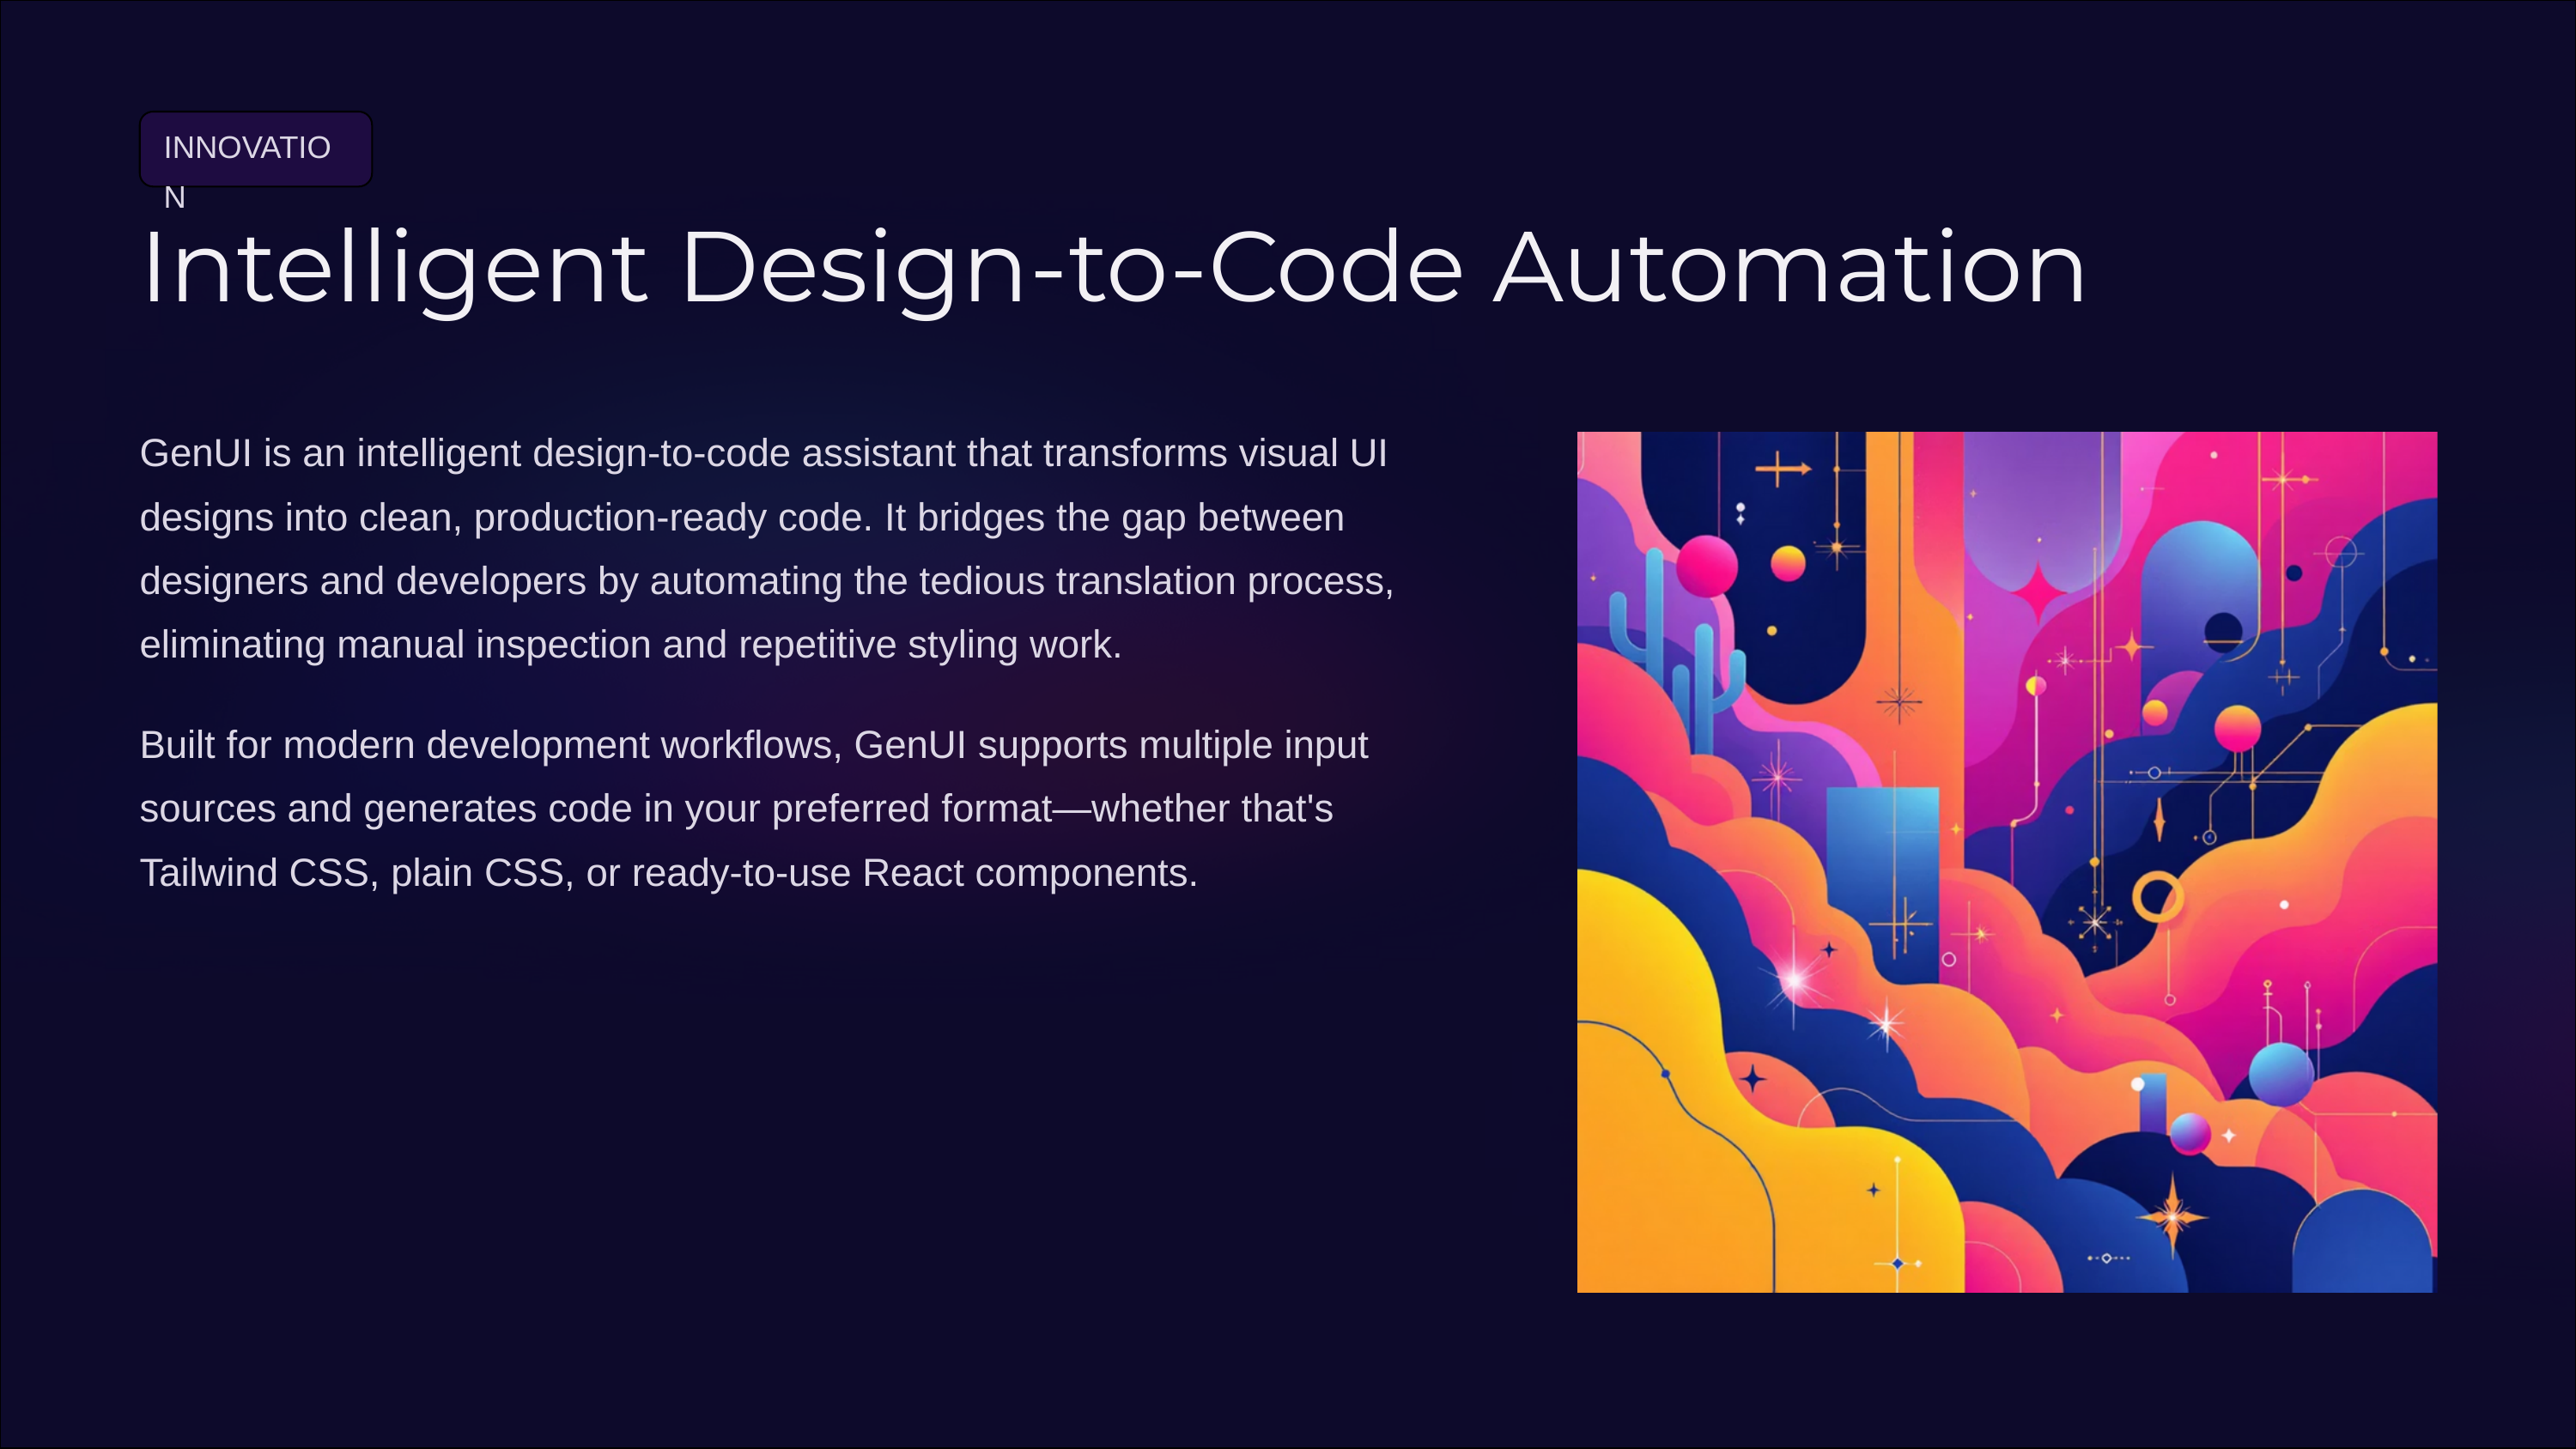

INNOVATION
Intelligent Design-to-Code Automation
GenUI is an intelligent design-to-code assistant that transforms visual UI designs into clean, production-ready code. It bridges the gap between designers and developers by automating the tedious translation process, eliminating manual inspection and repetitive styling work.

Built for modern development workflows, GenUI supports multiple input sources and generates code in your preferred format—whether that's Tailwind CSS, plain CSS, or ready-to-use React components.